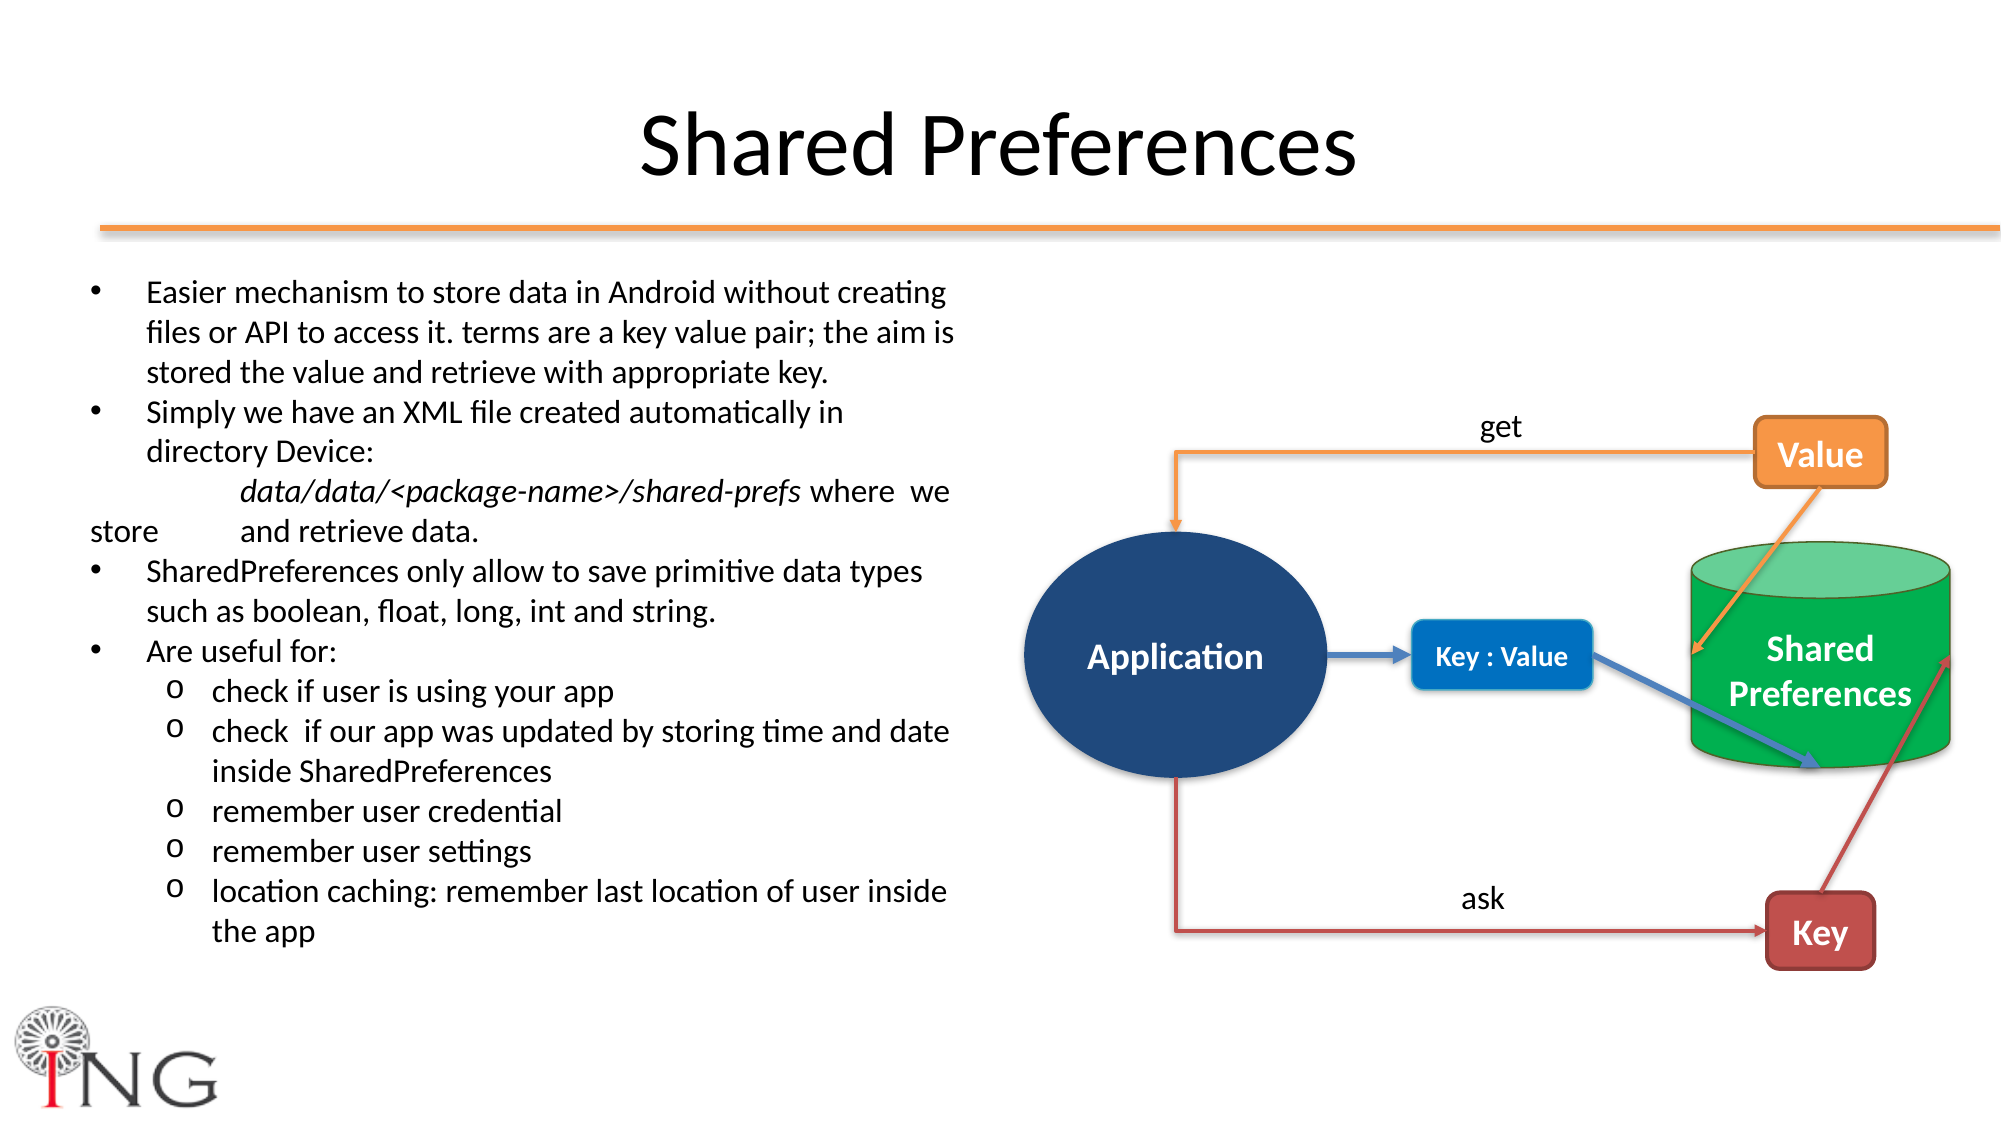

# Shared Preferences
Easier mechanism to store data in Android without creating files or API to access it. terms are a key value pair; the aim is stored the value and retrieve with appropriate key.
Simply we have an XML file created automatically in directory Device:
	data/data/<package-name>/shared-prefs where  we store 	and retrieve data.
SharedPreferences only allow to save primitive data types such as boolean, float, long, int and string.
Are useful for:
check if user is using your app
check  if our app was updated by storing time and date inside SharedPreferences
remember user credential
remember user settings
location caching: remember last location of user inside the app
get
Value
Application
Shared Preferences
Key : Value
ask
Key